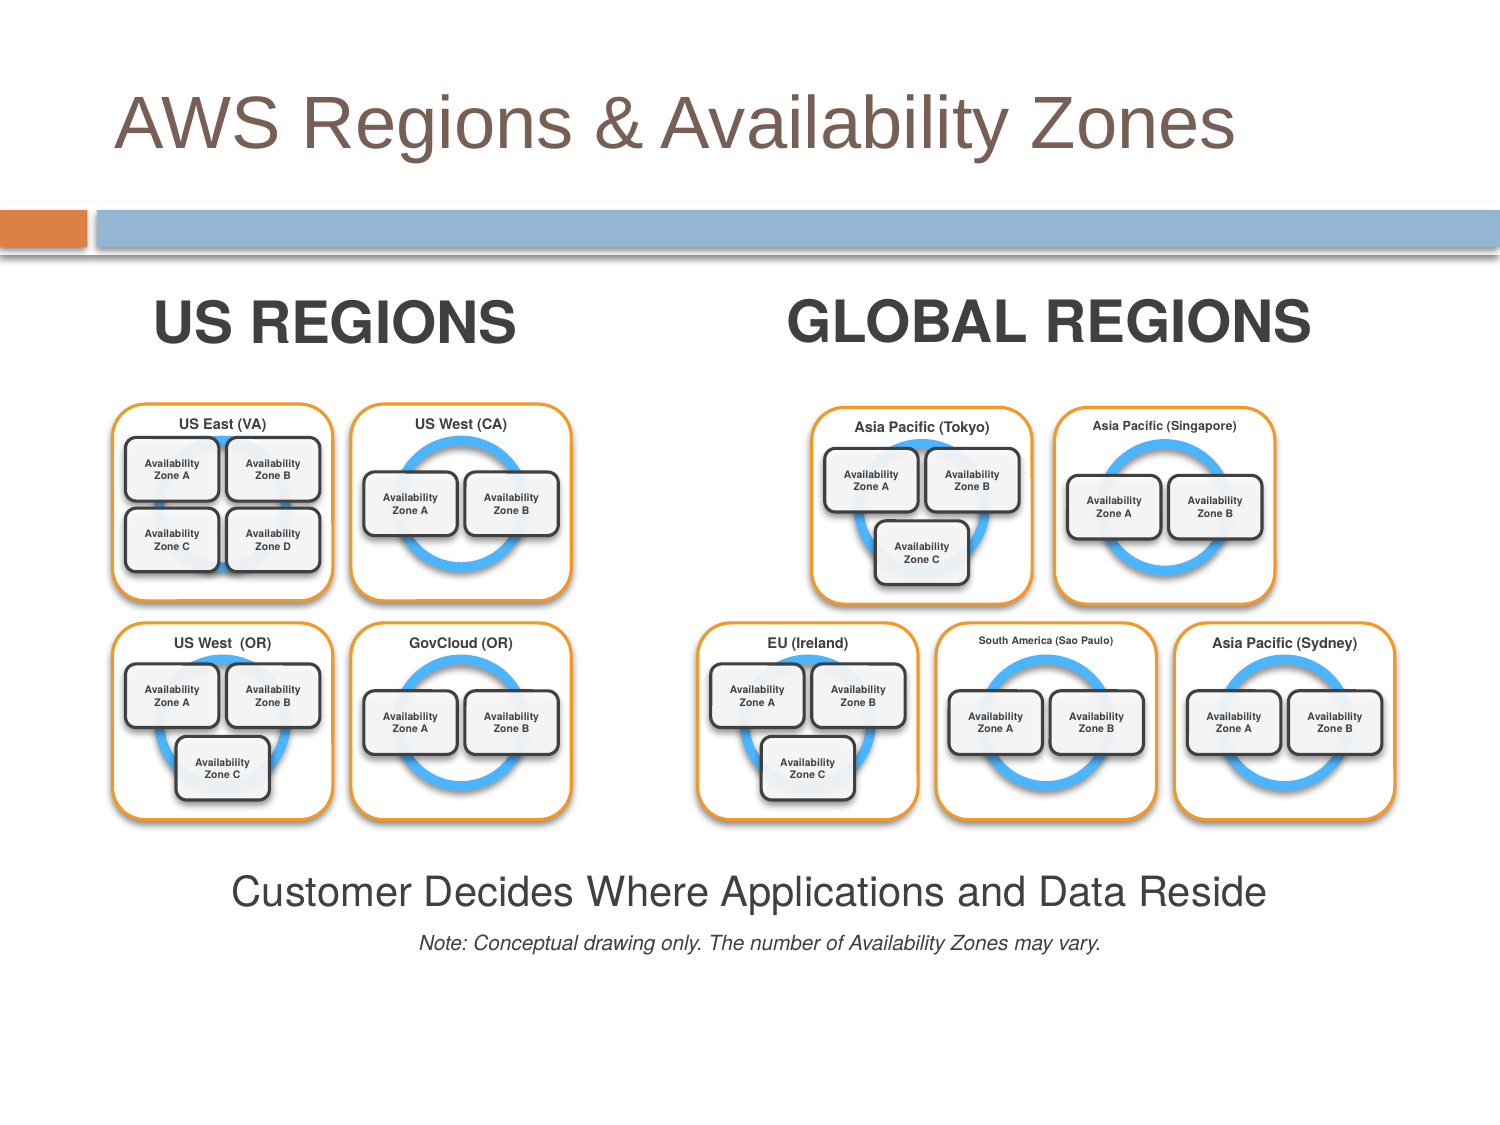

# AWS Regions & Availability Zones
GLOBAL REGIONS
US REGIONS

US East (VA)
Availability Zone A
Availability Zone B
Availability Zone D
Availability Zone C

US West (CA)

Availability Zone A
Availability Zone B

Asia Pacific (Tokyo)

Availability Zone A
Availability Zone B
Availability Zone C

Asia Pacific (Singapore)

Availability Zone A
Availability Zone B

US West  (OR)

Availability Zone A
Availability Zone B
Availability Zone C

GovCloud (OR)

Availability Zone A
Availability Zone B

EU (Ireland)

Availability Zone A
Availability Zone B
Availability Zone C

South America (Sao Paulo)

Availability Zone A
Availability Zone B

Asia Pacific (Sydney)

Availability Zone A
Availability Zone B
Customer Decides Where Applications and Data Reside
Note: Conceptual drawing only. The number of Availability Zones may vary.